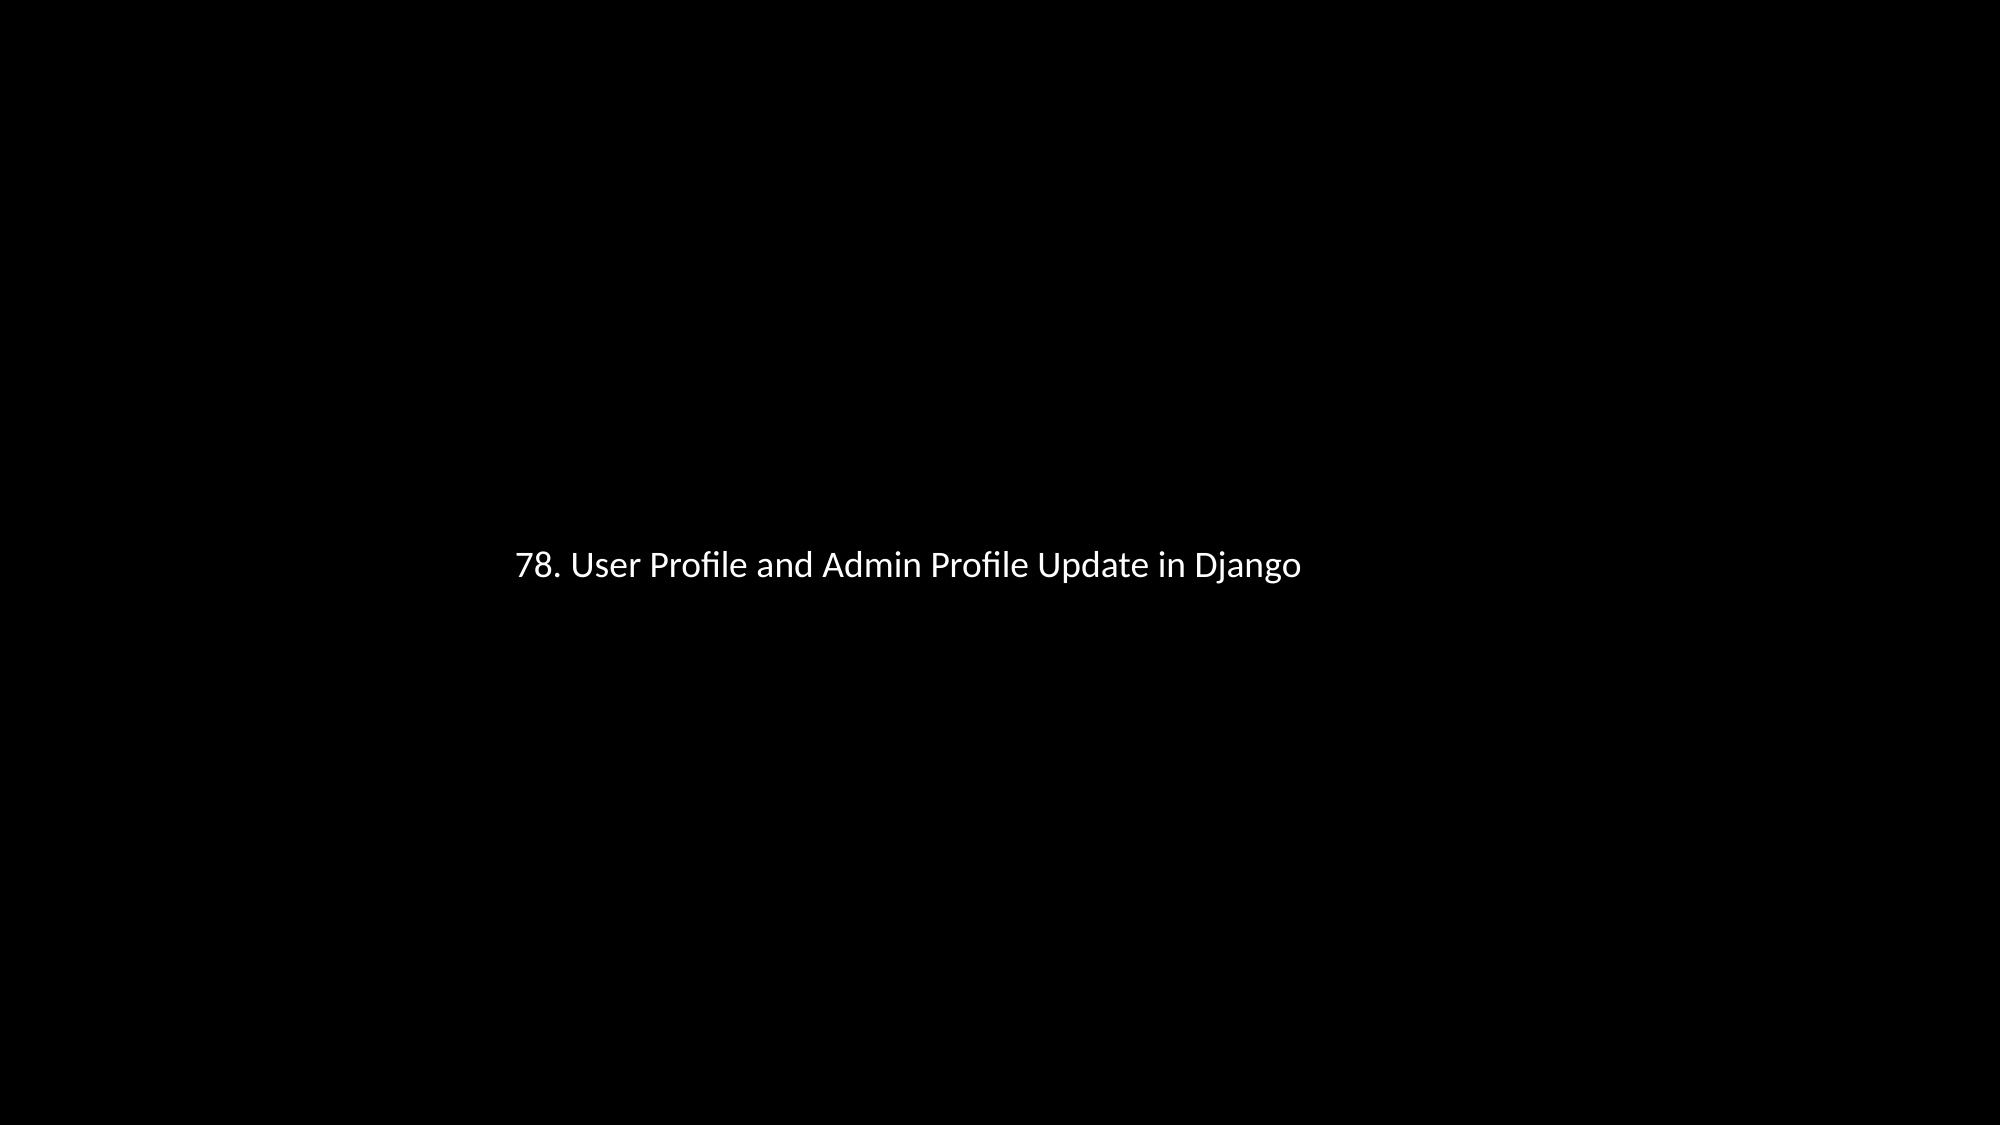

78. User Profile and Admin Profile Update in Django